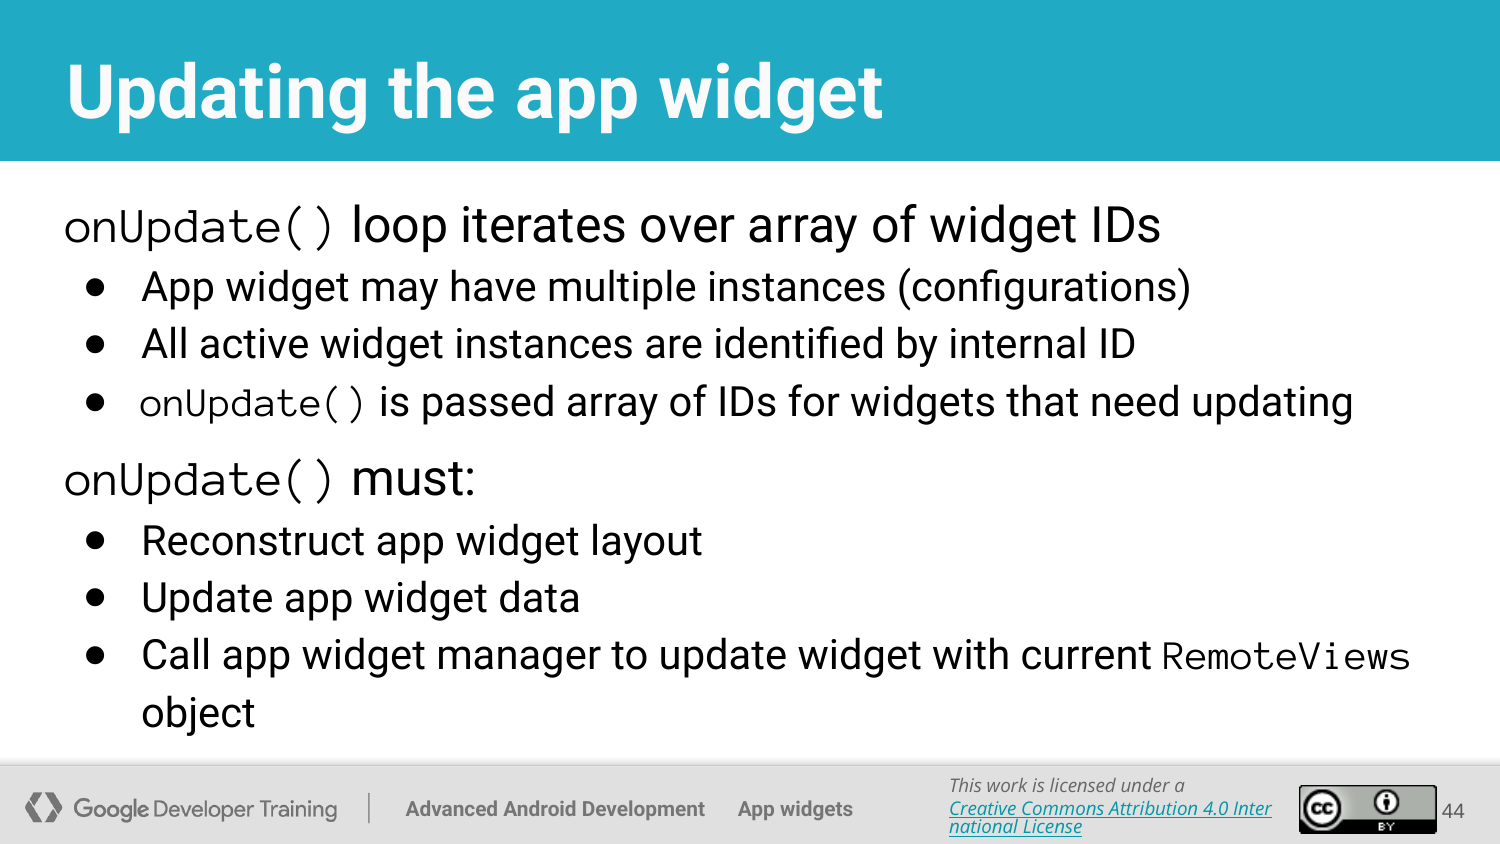

# Updating the app widget
onUpdate() loop iterates over array of widget IDs
App widget may have multiple instances (configurations)
All active widget instances are identified by internal ID
onUpdate() is passed array of IDs for widgets that need updating
onUpdate() must:
Reconstruct app widget layout
Update app widget data
Call app widget manager to update widget with current RemoteViews object

44